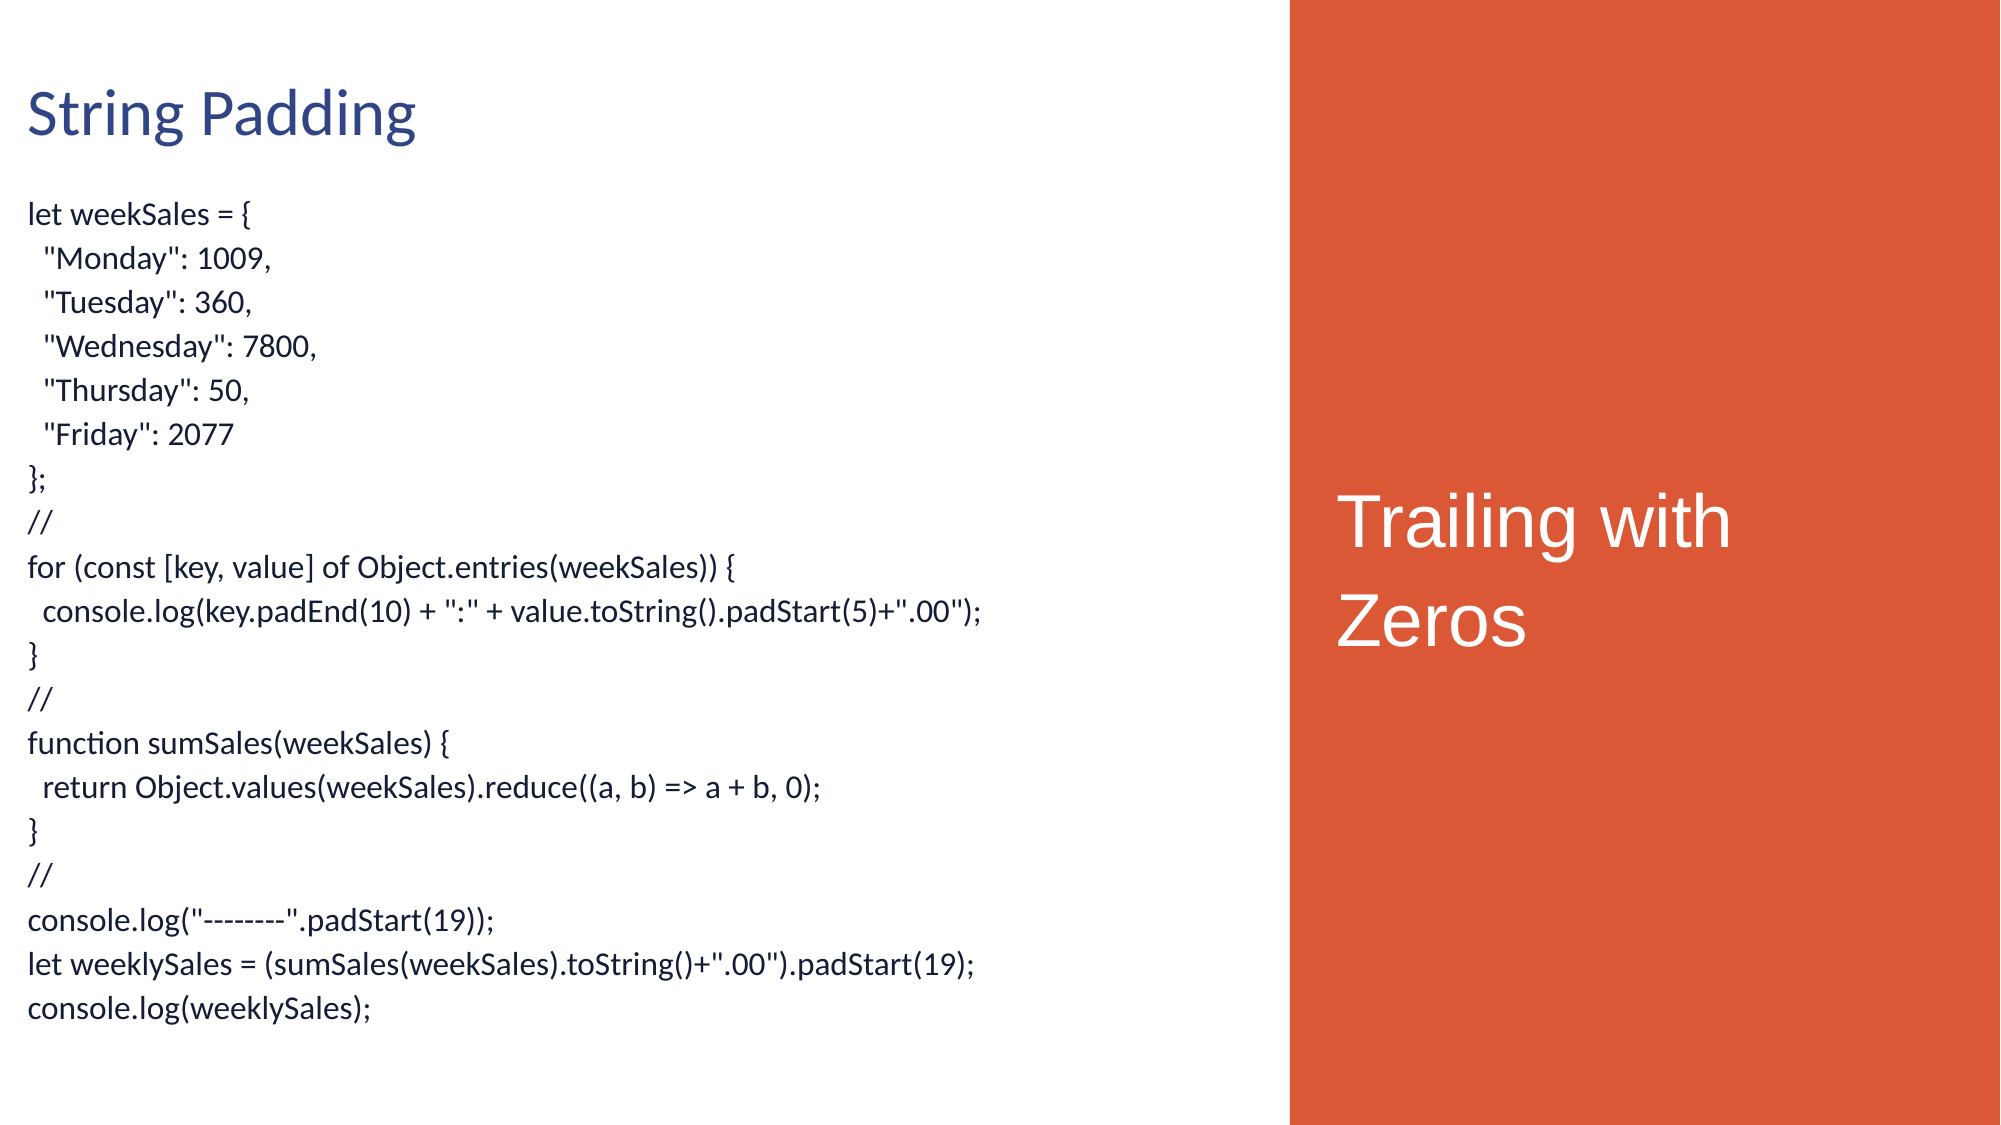

String Padding
let weekSales = {
  "Monday": 1009,
  "Tuesday": 360,
  "Wednesday": 7800,
  "Thursday": 50,
  "Friday": 2077
};
//
for (const [key, value] of Object.entries(weekSales)) {
  console.log(key.padEnd(10) + ":" + value.toString().padStart(5)+".00");
}
//
function sumSales(weekSales) {
  return Object.values(weekSales).reduce((a, b) => a + b, 0);
}
//
console.log("--------".padStart(19));
let weeklySales = (sumSales(weekSales).toString()+".00").padStart(19);
console.log(weeklySales);
Trailing with Zeros